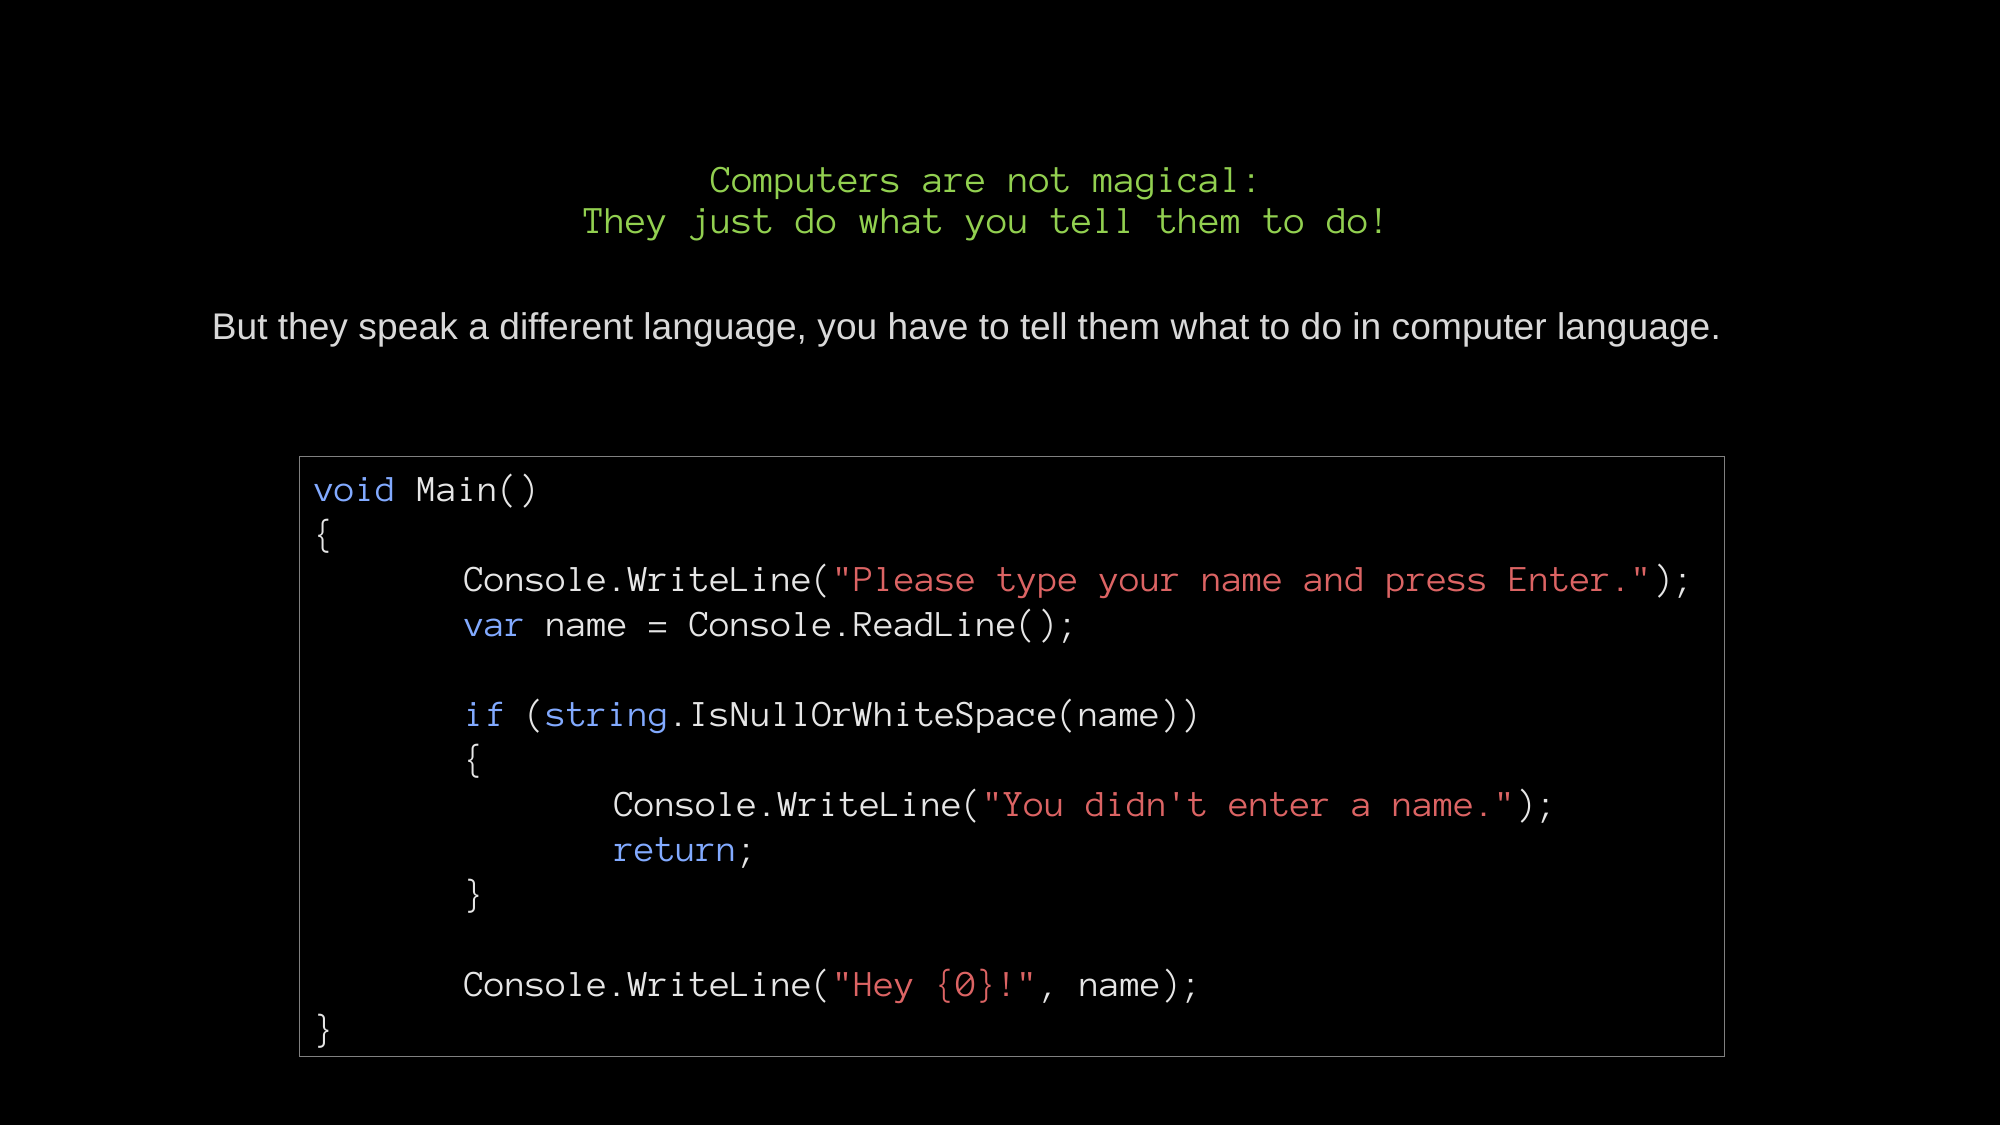

# Computers are not magical: They just do what you tell them to do!
But they speak a different language, you have to tell them what to do in computer language.

void Main()
{
	Console.WriteLine("Please type your name and press Enter.");
	var name = Console.ReadLine();

	if (string.IsNullOrWhiteSpace(name))
	{
		Console.WriteLine("You didn't enter a name.");
		return;
	}

	Console.WriteLine("Hey {0}!", name);
}